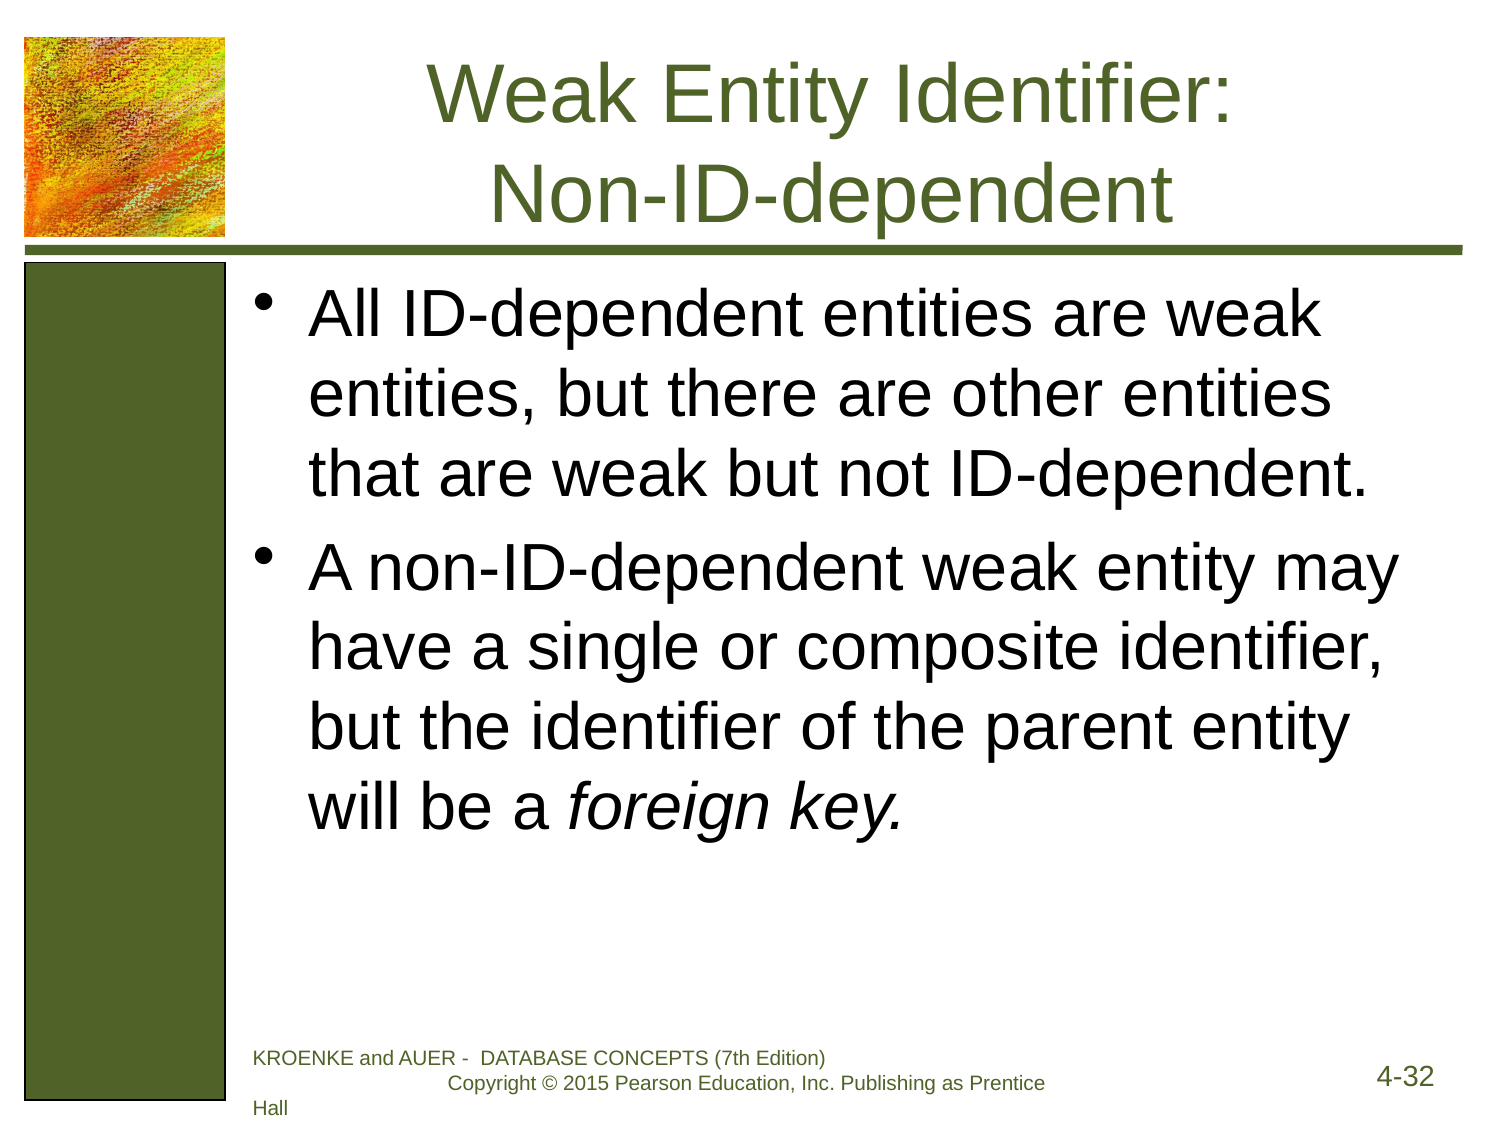

# Weak Entity Identifier: Non-ID-dependent
All ID-dependent entities are weak entities, but there are other entities that are weak but not ID-dependent.
A non-ID-dependent weak entity may have a single or composite identifier, but the identifier of the parent entity will be a foreign key.
KROENKE and AUER -  DATABASE CONCEPTS (7th Edition)                                                                             Copyright © 2015 Pearson Education, Inc. Publishing as Prentice Hall
4-32